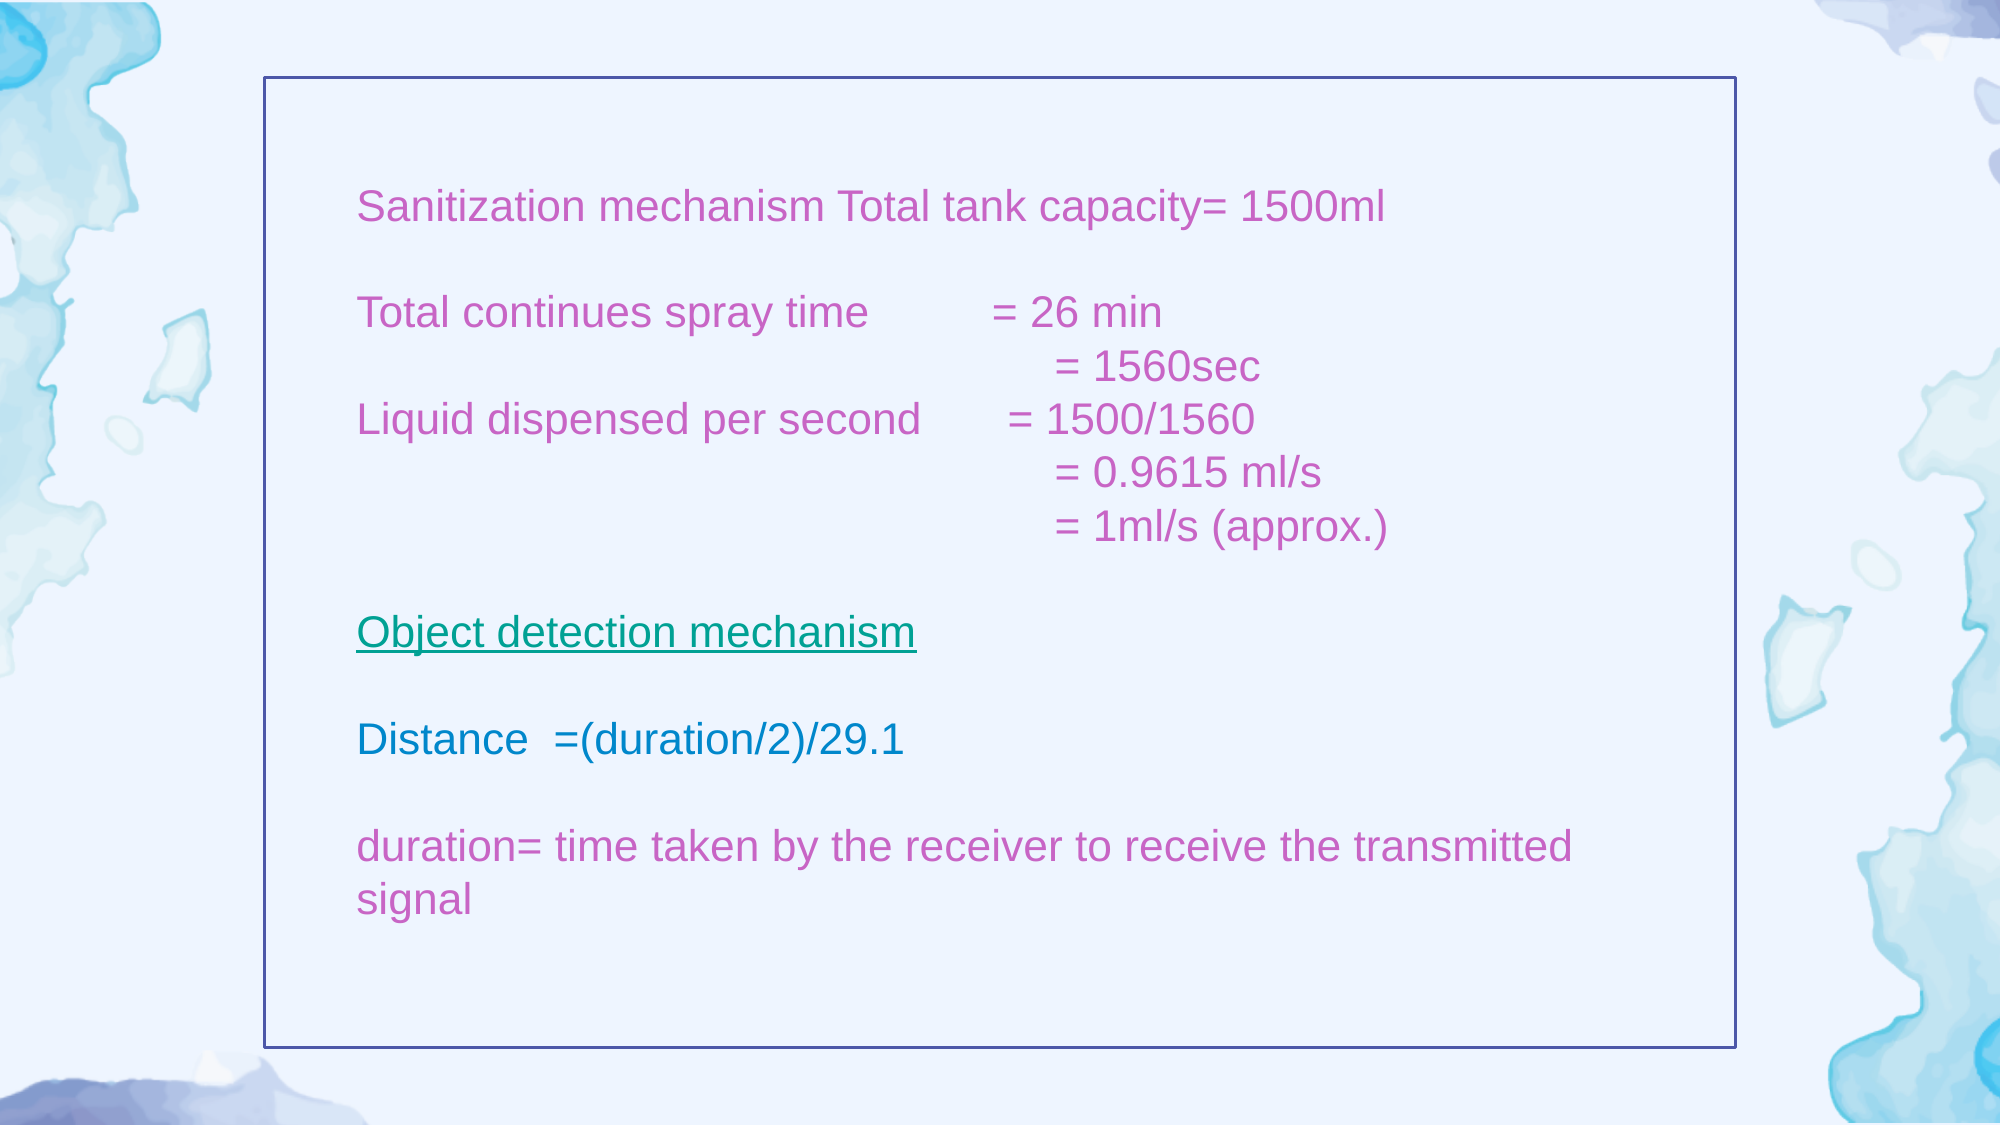

Sanitization mechanism Total tank capacity= 1500ml

Total continues spray time          = 26 min
                                                         = 1560sec
Liquid dispensed per second       = 1500/1560
                                                         = 0.9615 ml/s
                                                         = 1ml/s (approx.)

Object detection mechanism

Distance  =(duration/2)/29.1

duration= time taken by the receiver to receive the transmitted signal